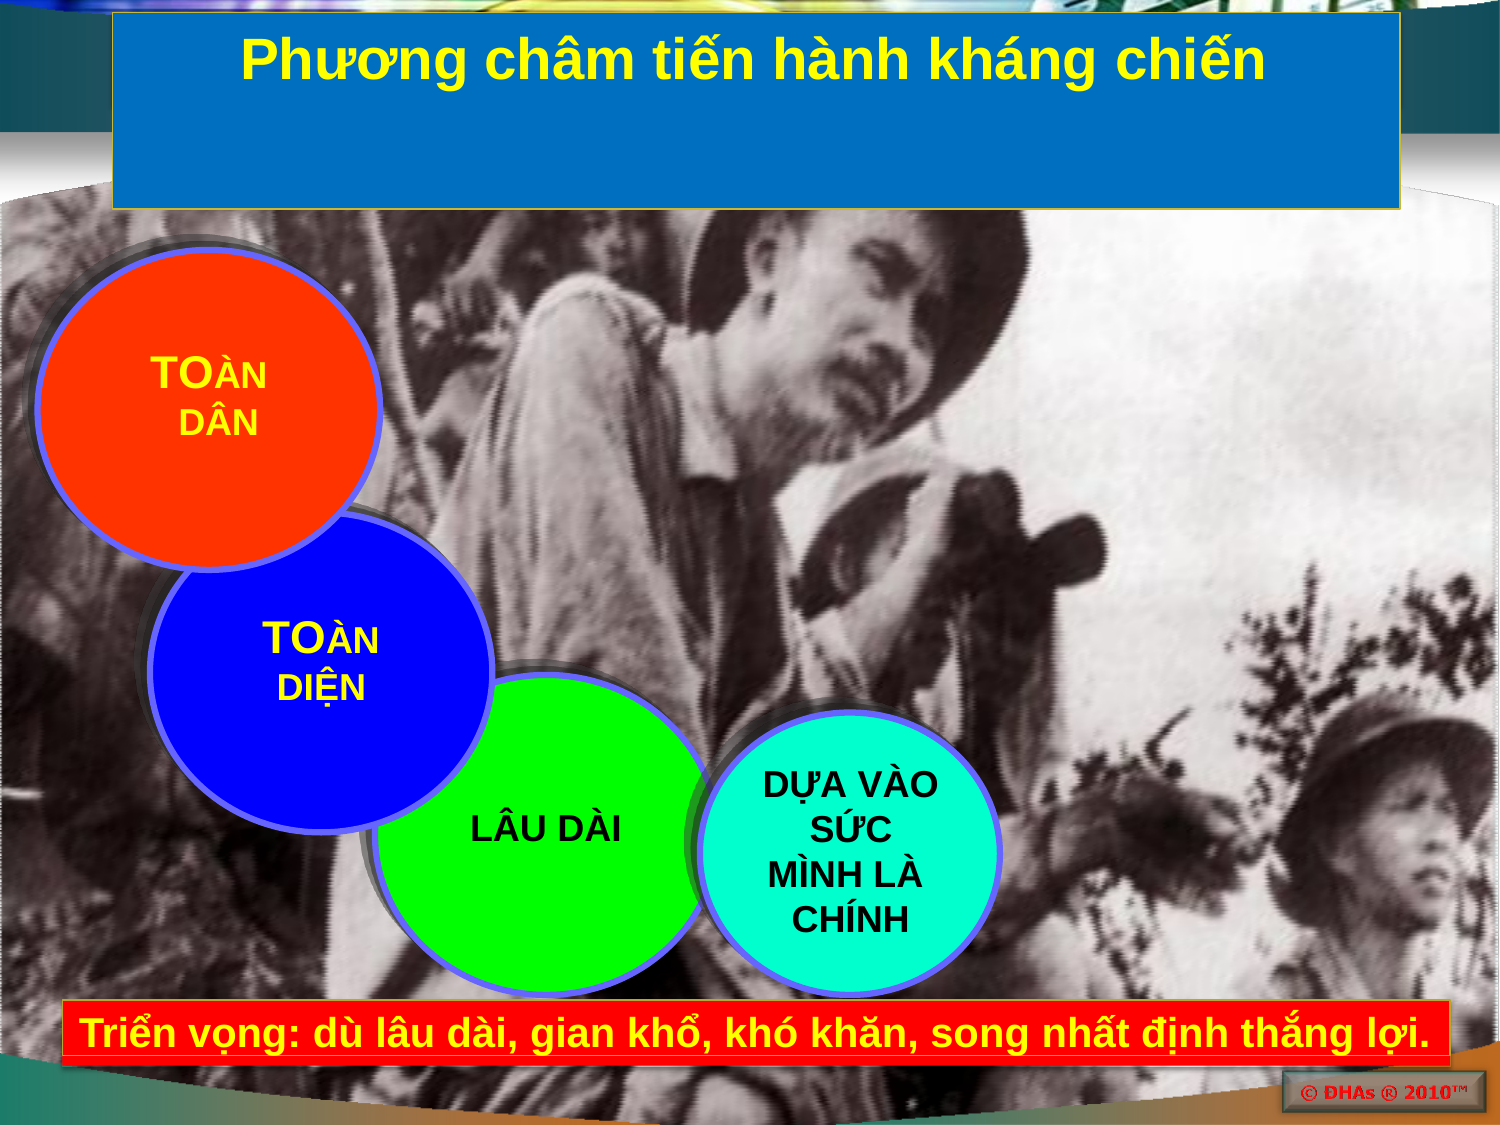

# Phương châm tiến hành kháng chiến

TOÀN  DÂN

TOÀN
DIỆN

DỰA VÀO  SỨC  MÌNH LÀ  CHÍNH
LÂU DÀI

Triển vọng: dù lâu dài, gian khổ, khó khăn, song nhất định thắng lợi.